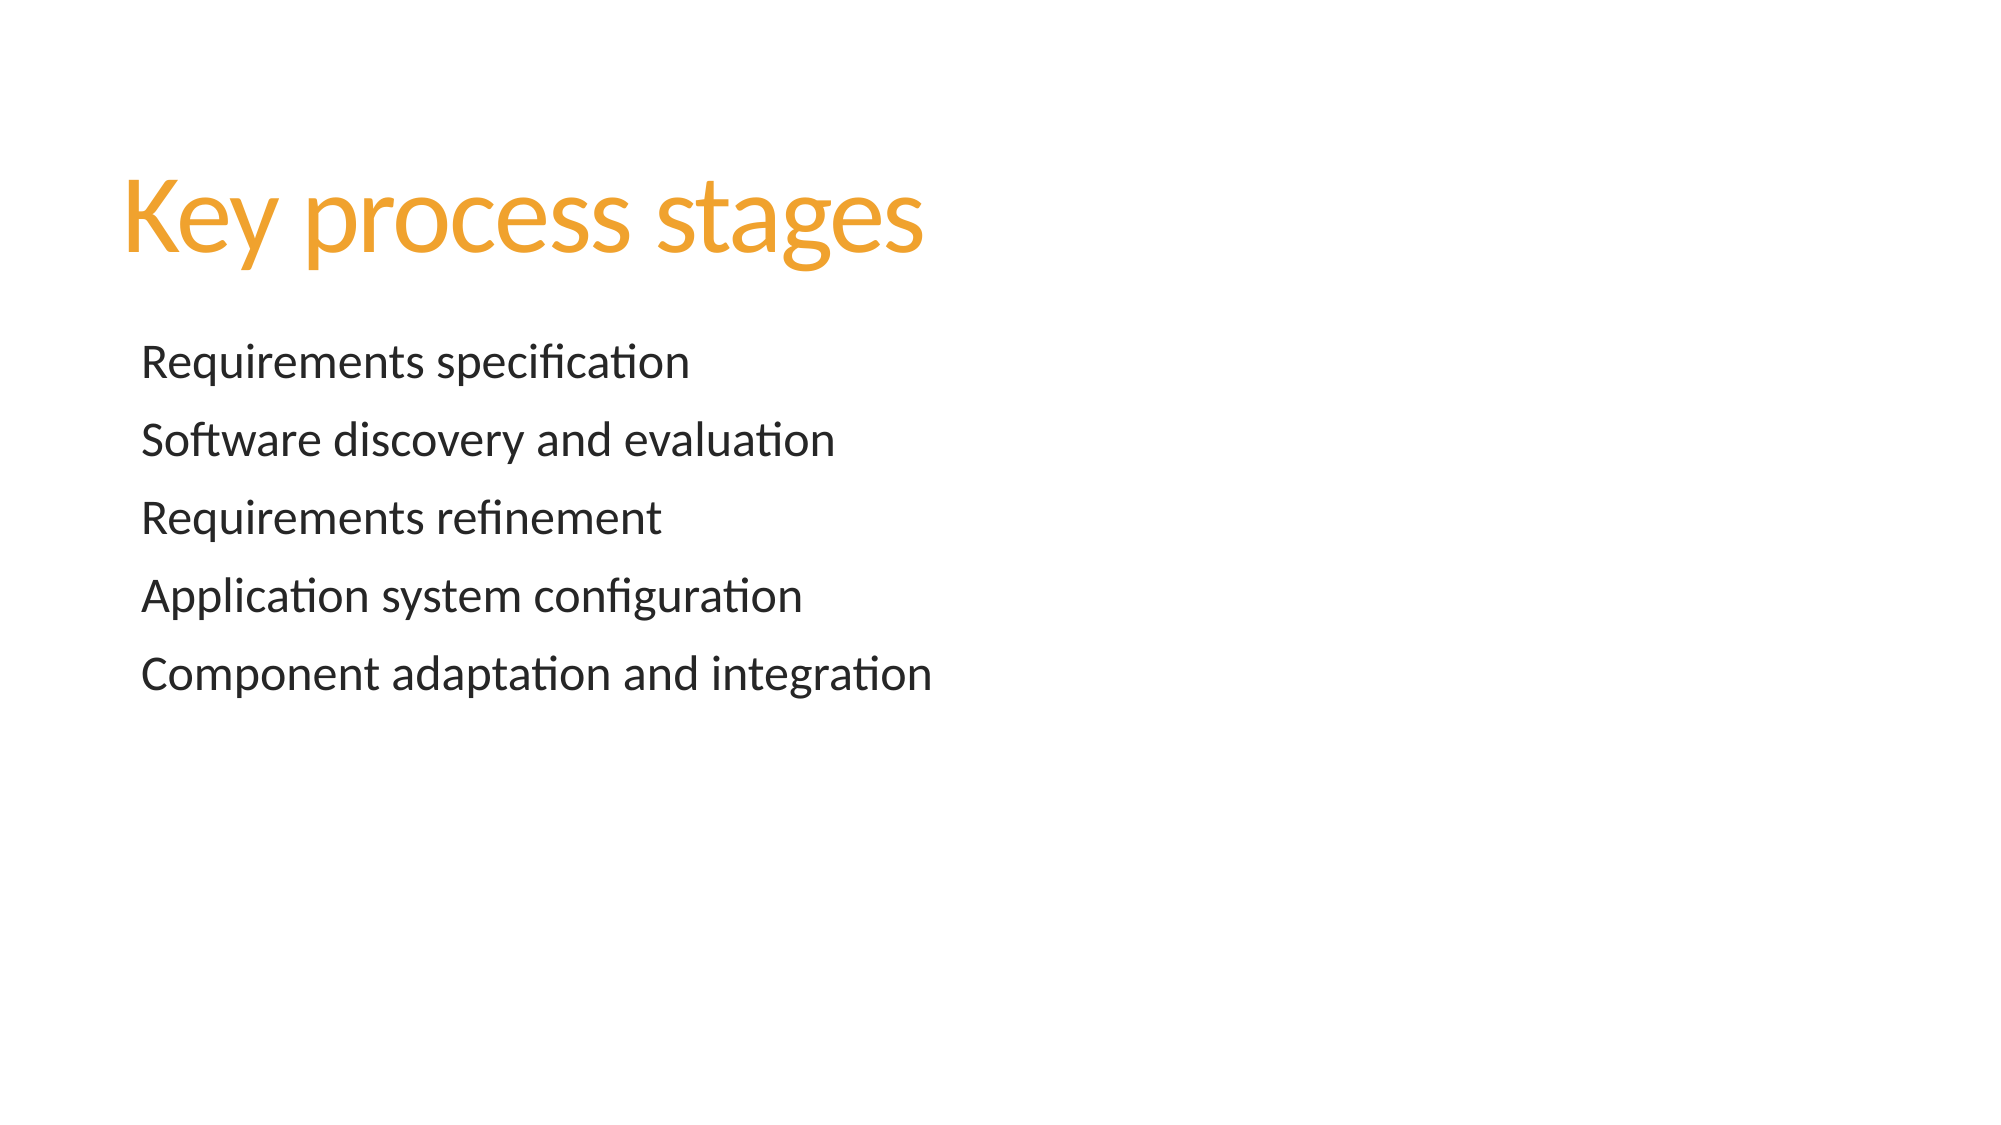

# Key process stages
Requirements specification
Software discovery and evaluation
Requirements refinement
Application system configuration
Component adaptation and integration